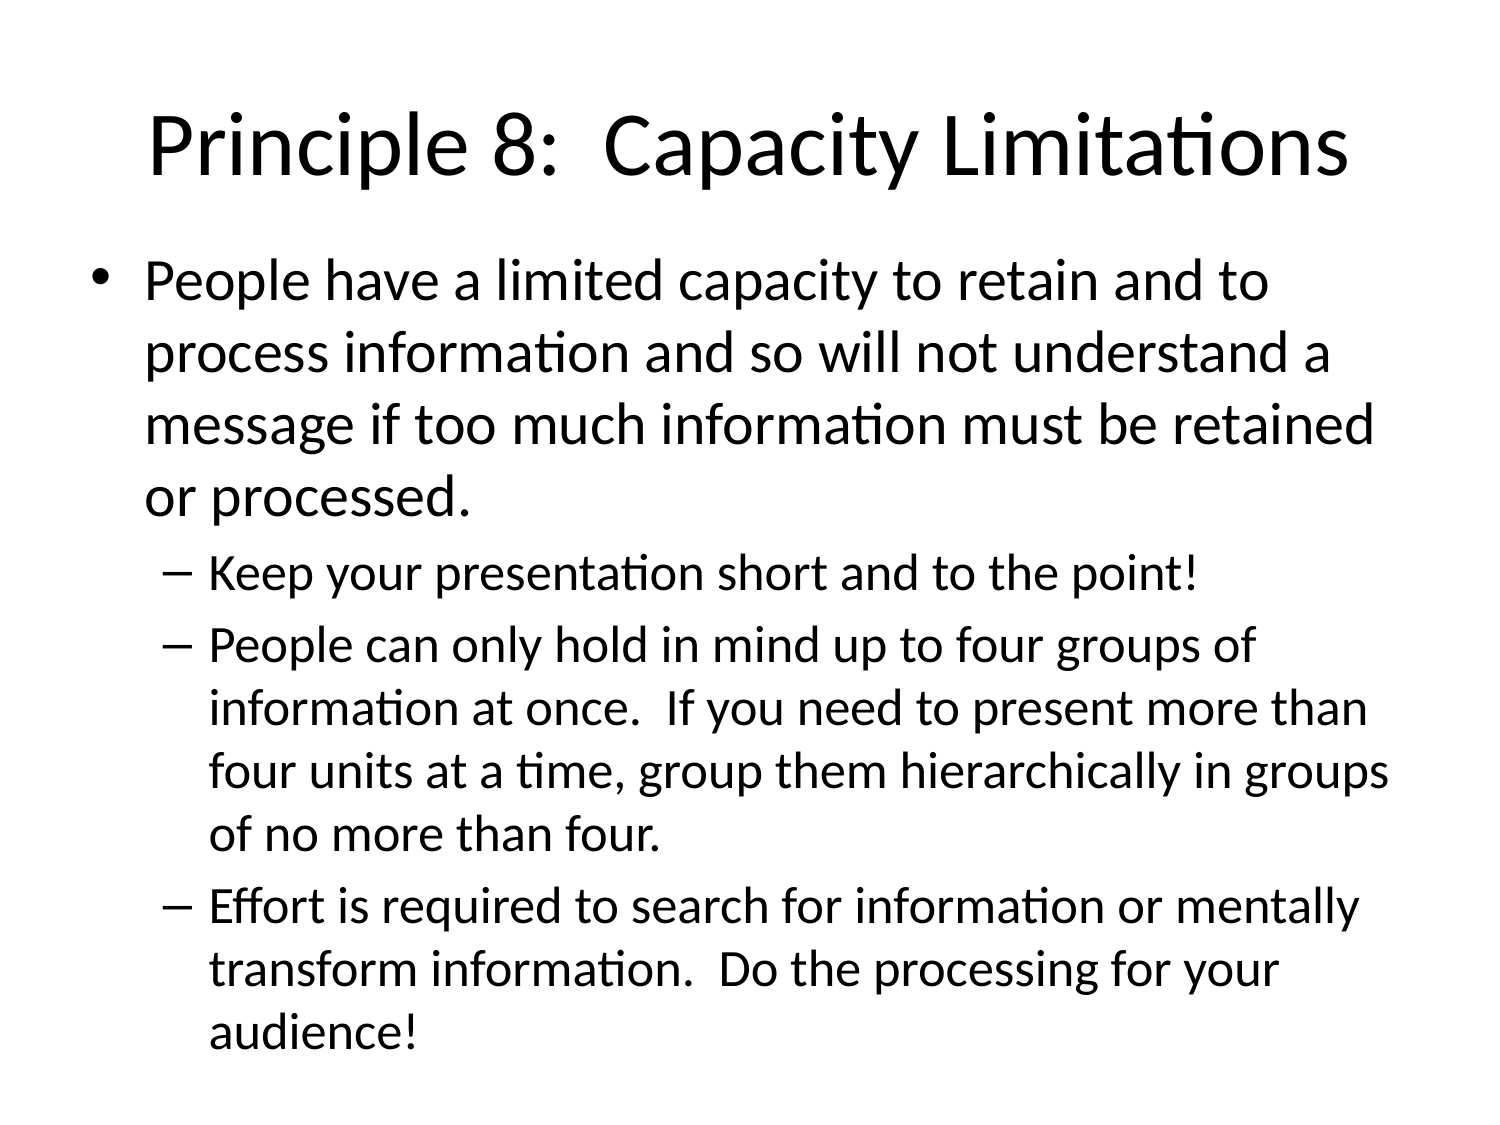

# Principle 8:  Capacity Limitations
People have a limited capacity to retain and to process information and so will not understand a message if too much information must be retained or processed.
Keep your presentation short and to the point!
People can only hold in mind up to four groups of information at once.  If you need to present more than four units at a time, group them hierarchically in groups of no more than four.
Effort is required to search for information or mentally transform information.  Do the processing for your audience!